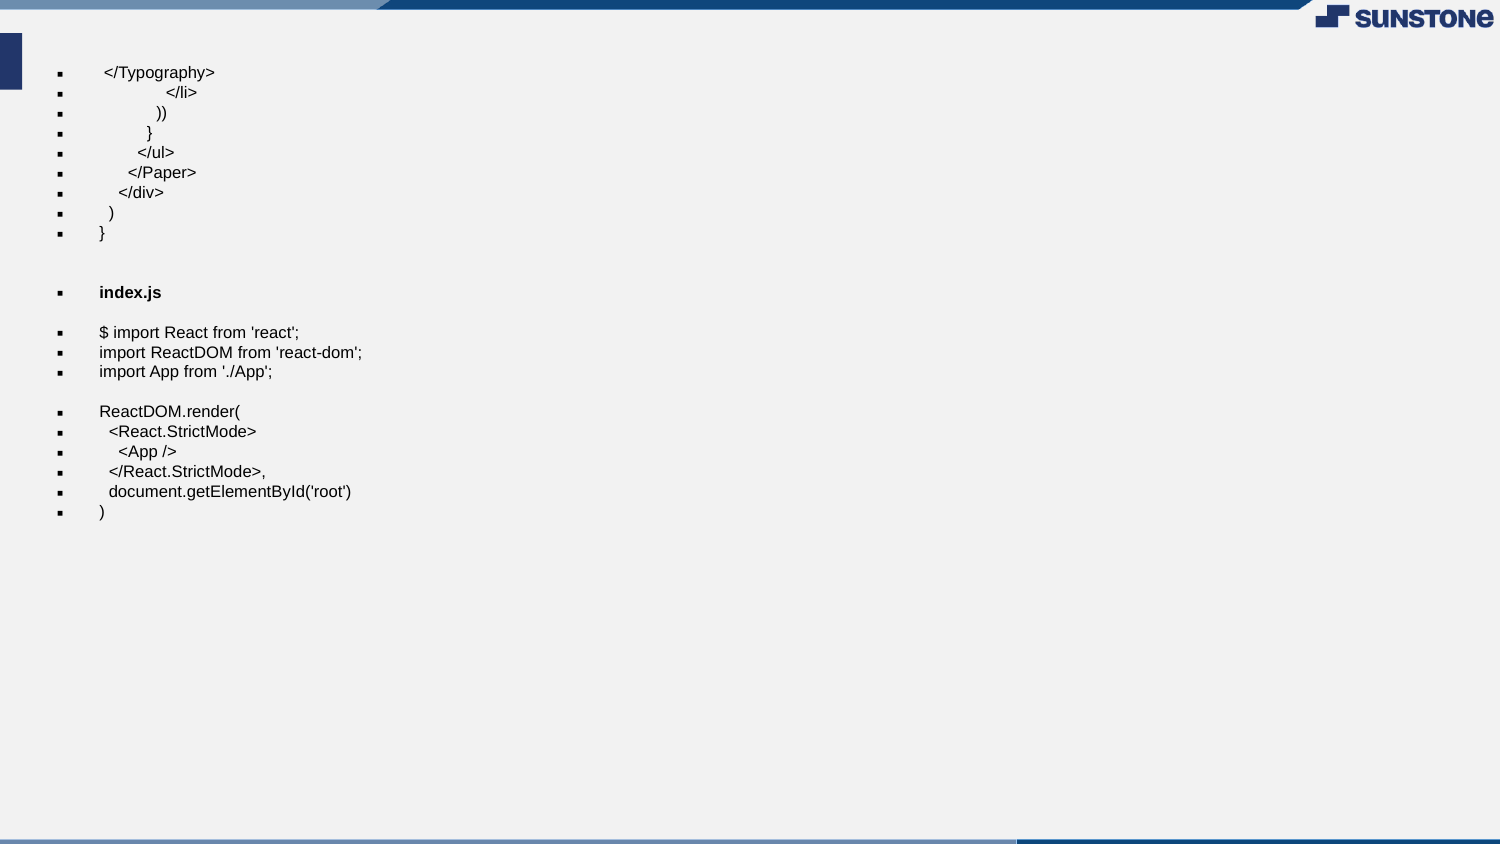

</Typography>
              </li>
            ))
          }
        </ul>
      </Paper>
    </div>
  )
}

index.js

$ import React from 'react';
import ReactDOM from 'react-dom';
import App from './App';

ReactDOM.render(
  <React.StrictMode>
    <App />
  </React.StrictMode>,
  document.getElementById('root')
)